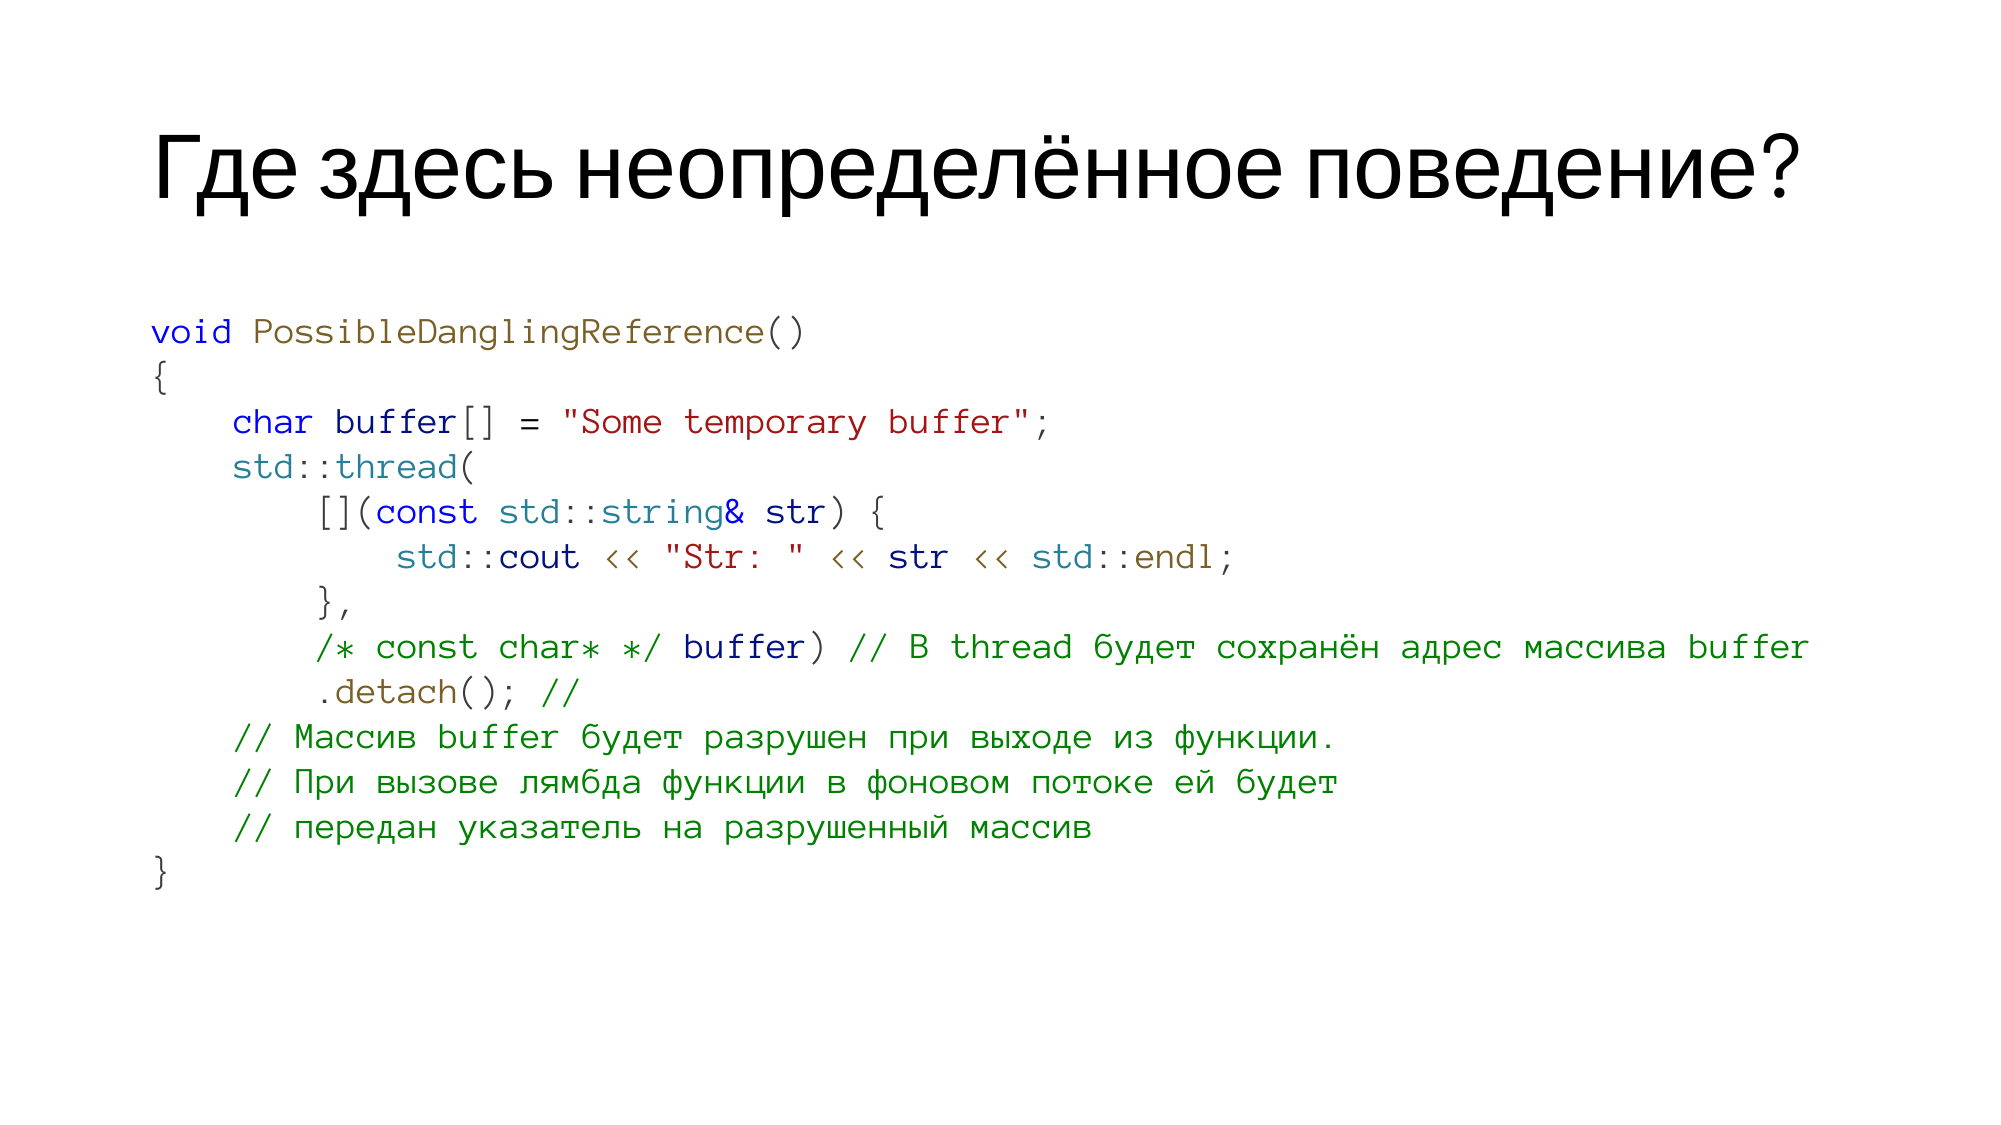

# Где здесь неопределённое поведение?
void PossibleDanglingReference()
{
    char buffer[] = "Some temporary buffer";
    std::thread(
        [](const std::string& str) {
            std::cout << "Str: " << str << std::endl;
        },
        /* const char* */ buffer) // В thread будет сохранён адрес массива buffer
        .detach(); //
    // Массив buffer будет разрушен при выходе из функции.
    // При вызове лямбда функции в фоновом потоке ей будет
    // передан указатель на разрушенный массив
}